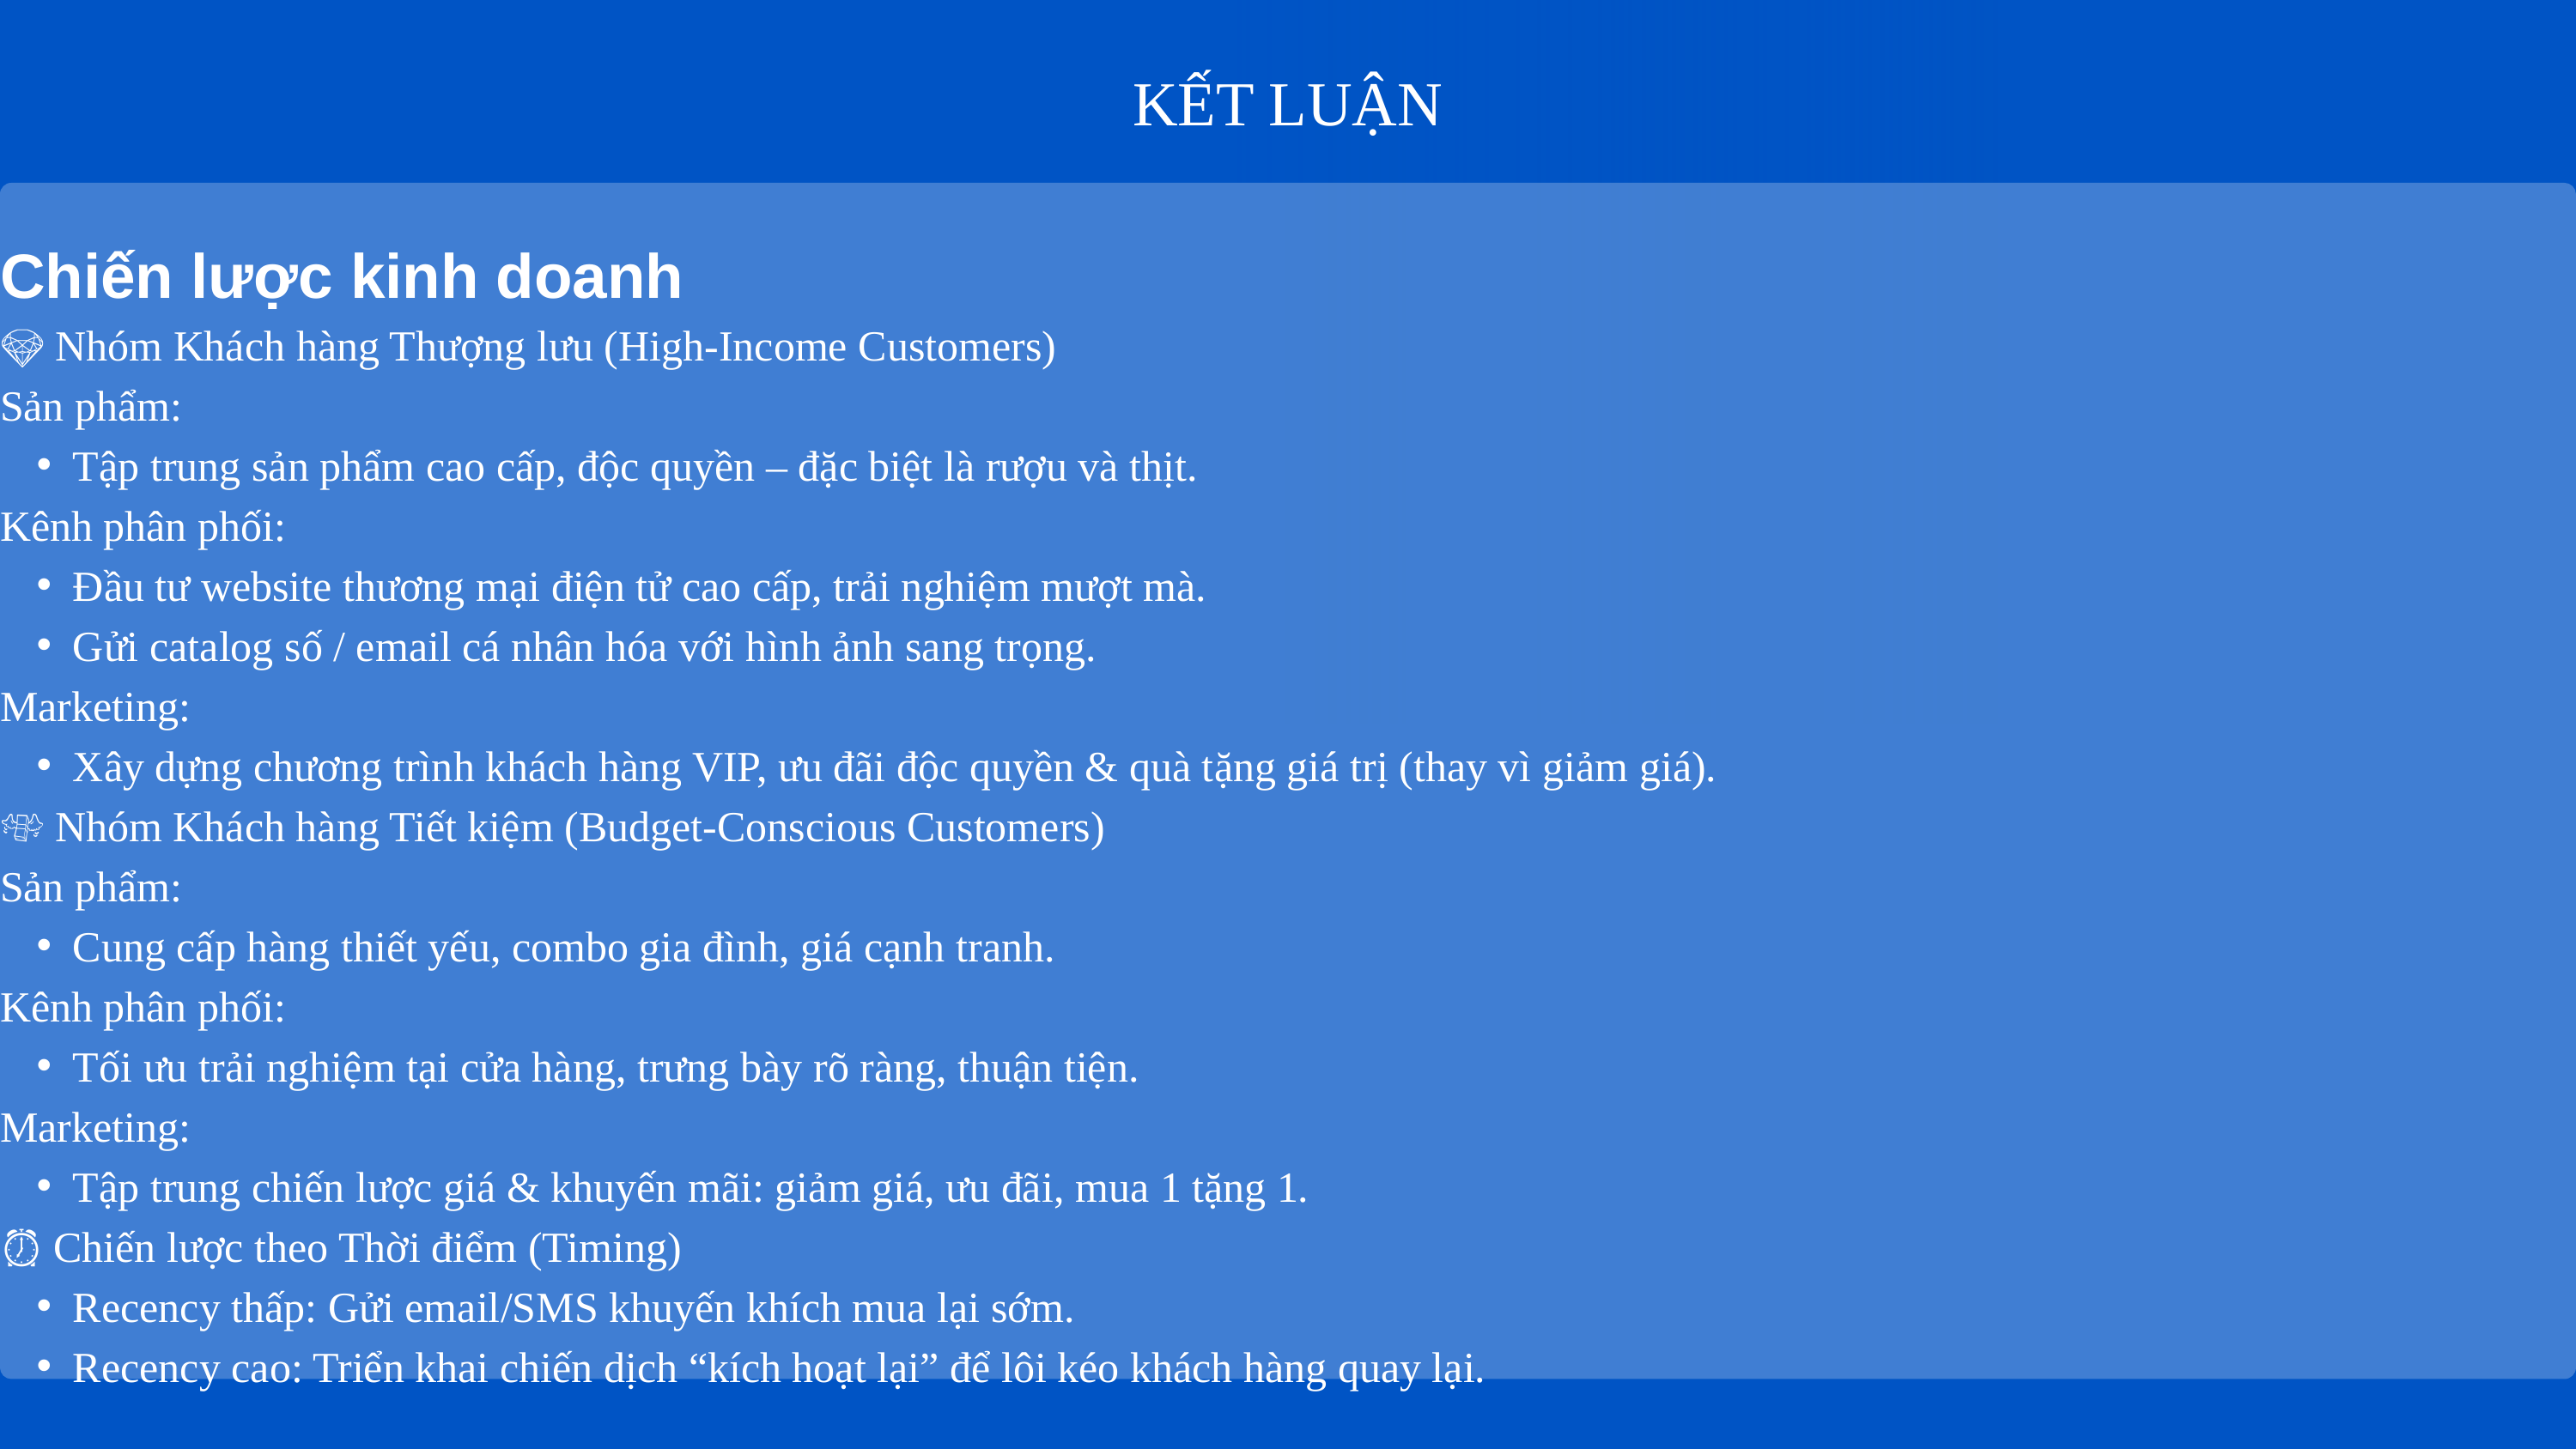

KẾT LUẬN

Chiến lược kinh doanh

💎 Nhóm Khách hàng Thượng lưu (High-Income Customers)
Sản phẩm:
Tập trung sản phẩm cao cấp, độc quyền – đặc biệt là rượu và thịt.
Kênh phân phối:
Đầu tư website thương mại điện tử cao cấp, trải nghiệm mượt mà.
Gửi catalog số / email cá nhân hóa với hình ảnh sang trọng.
Marketing:
Xây dựng chương trình khách hàng VIP, ưu đãi độc quyền & quà tặng giá trị (thay vì giảm giá).
💸 Nhóm Khách hàng Tiết kiệm (Budget-Conscious Customers)
Sản phẩm:
Cung cấp hàng thiết yếu, combo gia đình, giá cạnh tranh.
Kênh phân phối:
Tối ưu trải nghiệm tại cửa hàng, trưng bày rõ ràng, thuận tiện.
Marketing:
Tập trung chiến lược giá & khuyến mãi: giảm giá, ưu đãi, mua 1 tặng 1.
⏰ Chiến lược theo Thời điểm (Timing)
Recency thấp: Gửi email/SMS khuyến khích mua lại sớm.
Recency cao: Triển khai chiến dịch “kích hoạt lại” để lôi kéo khách hàng quay lại.